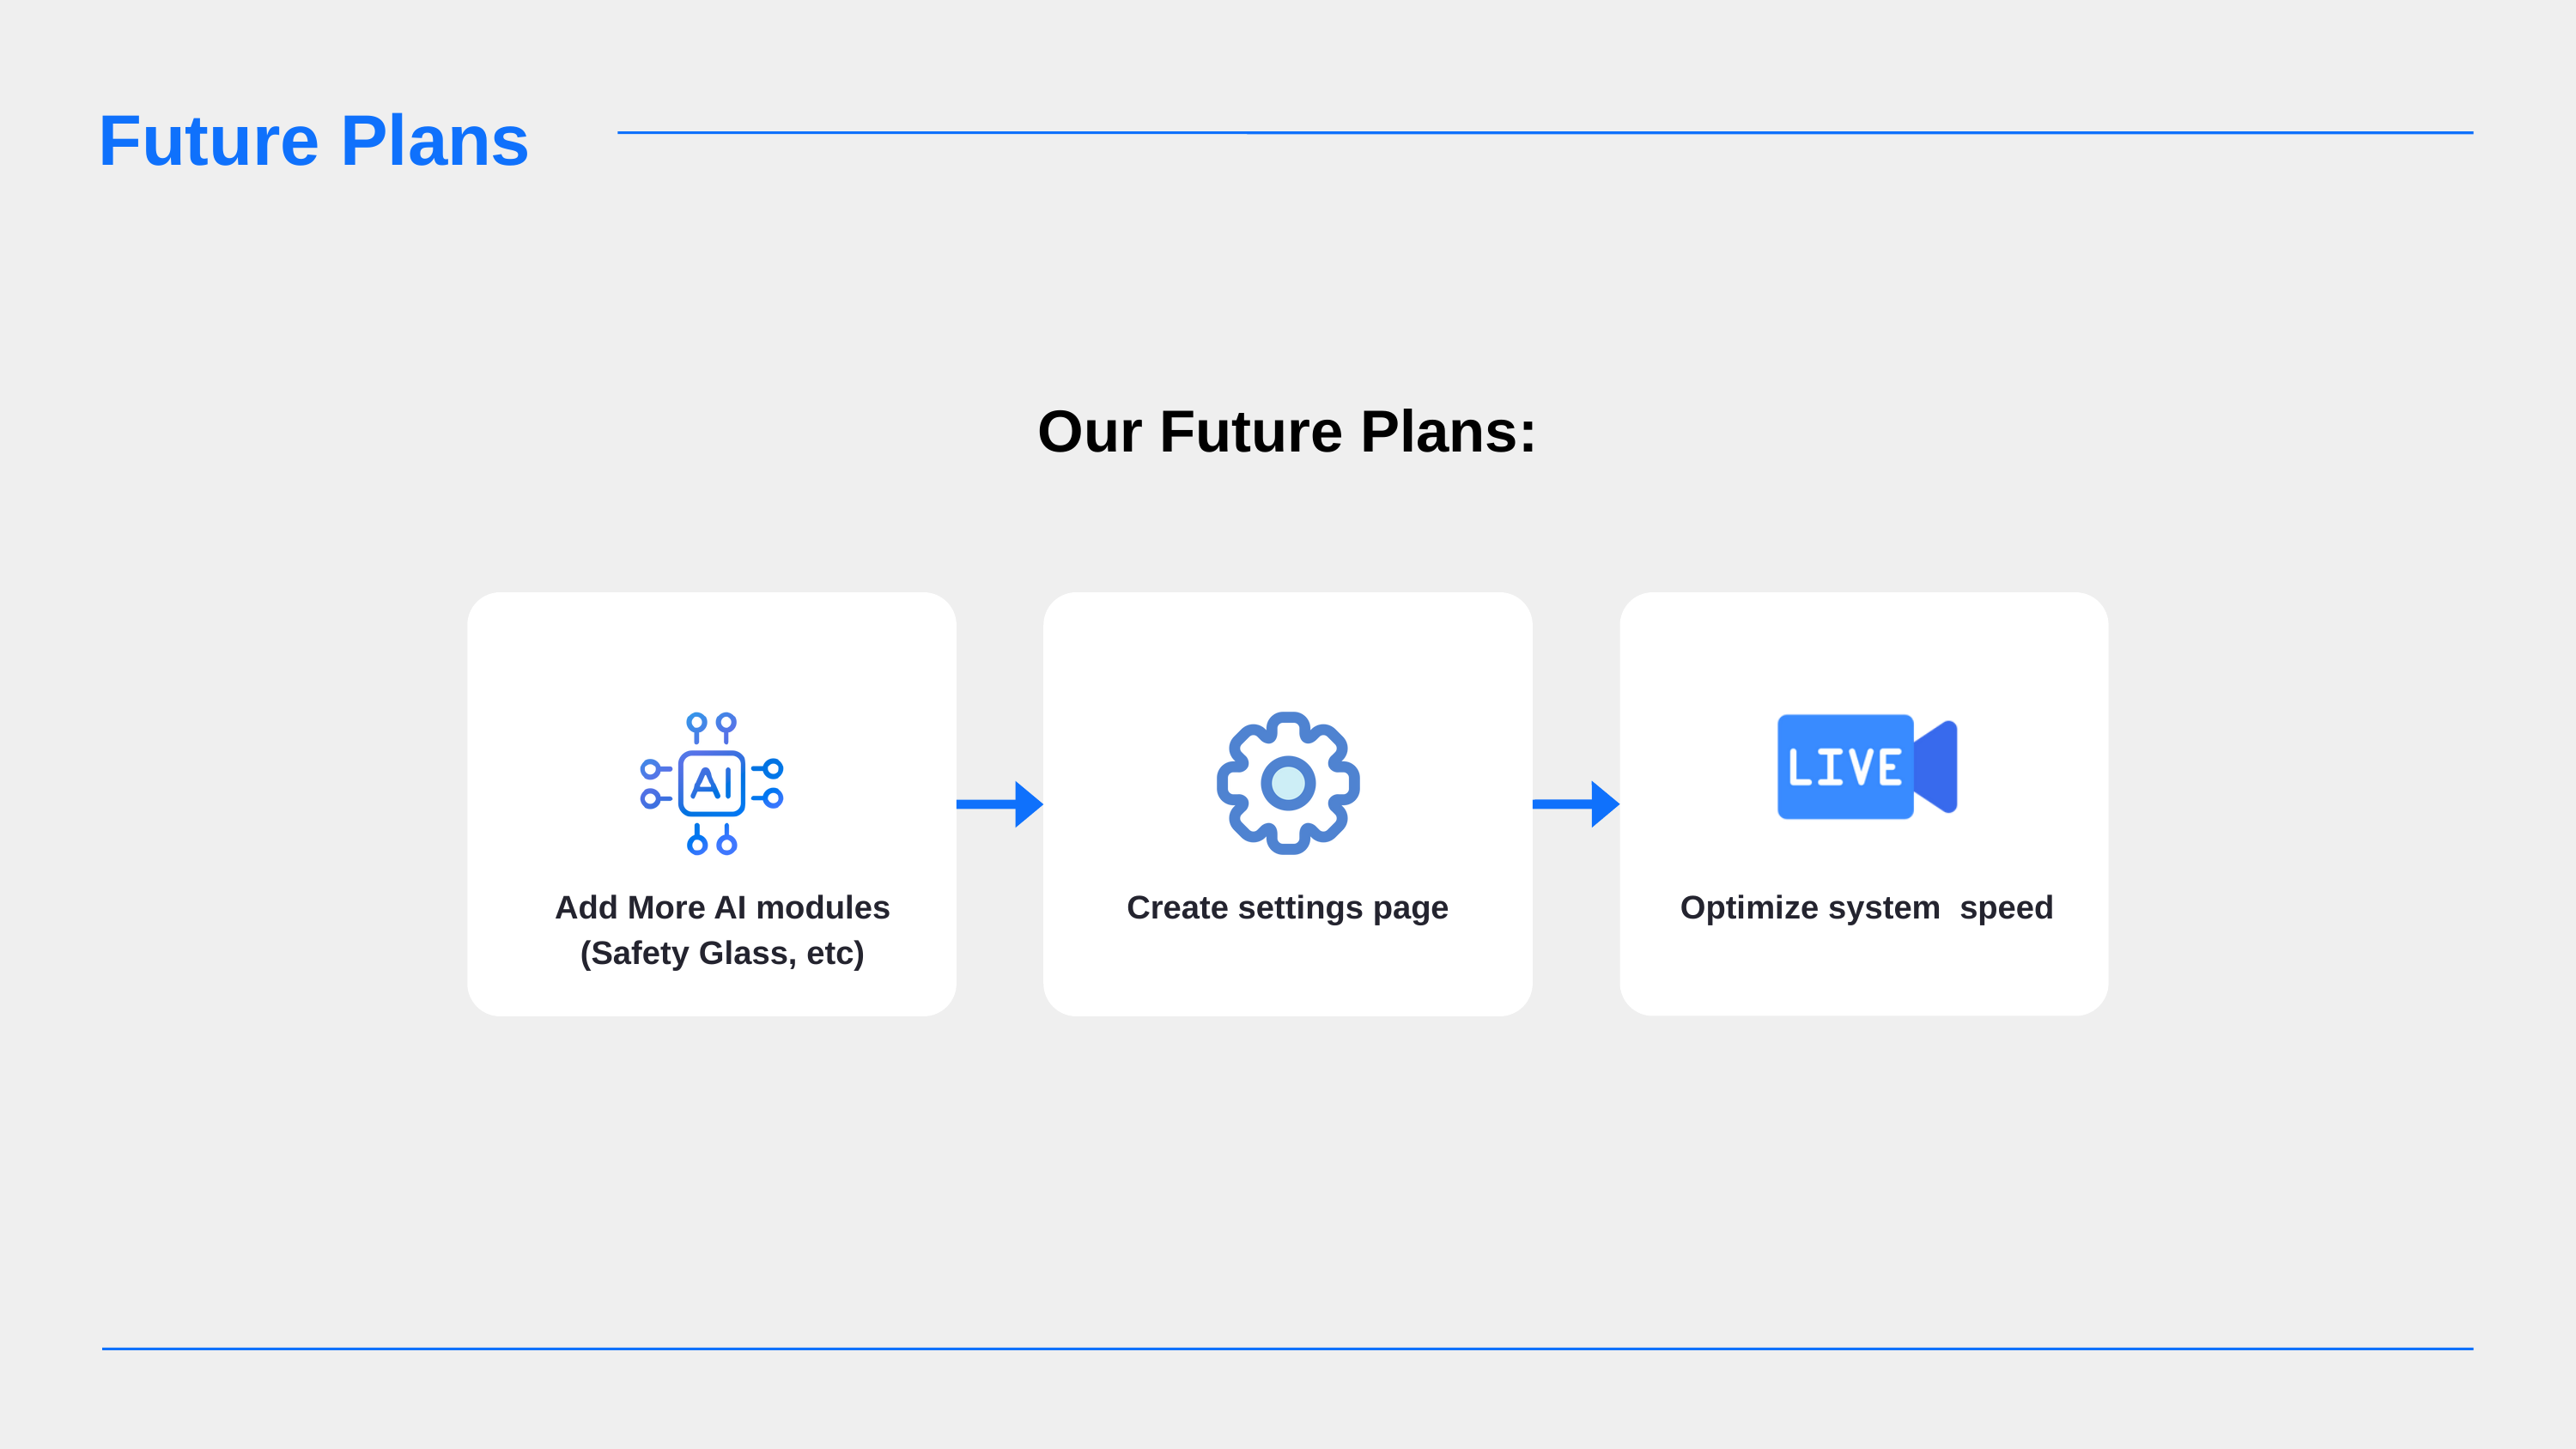

Future Plans

Our Future Plans:

Add More AI modules
(Safety Glass, etc)
Create settings page
Optimize system  speed